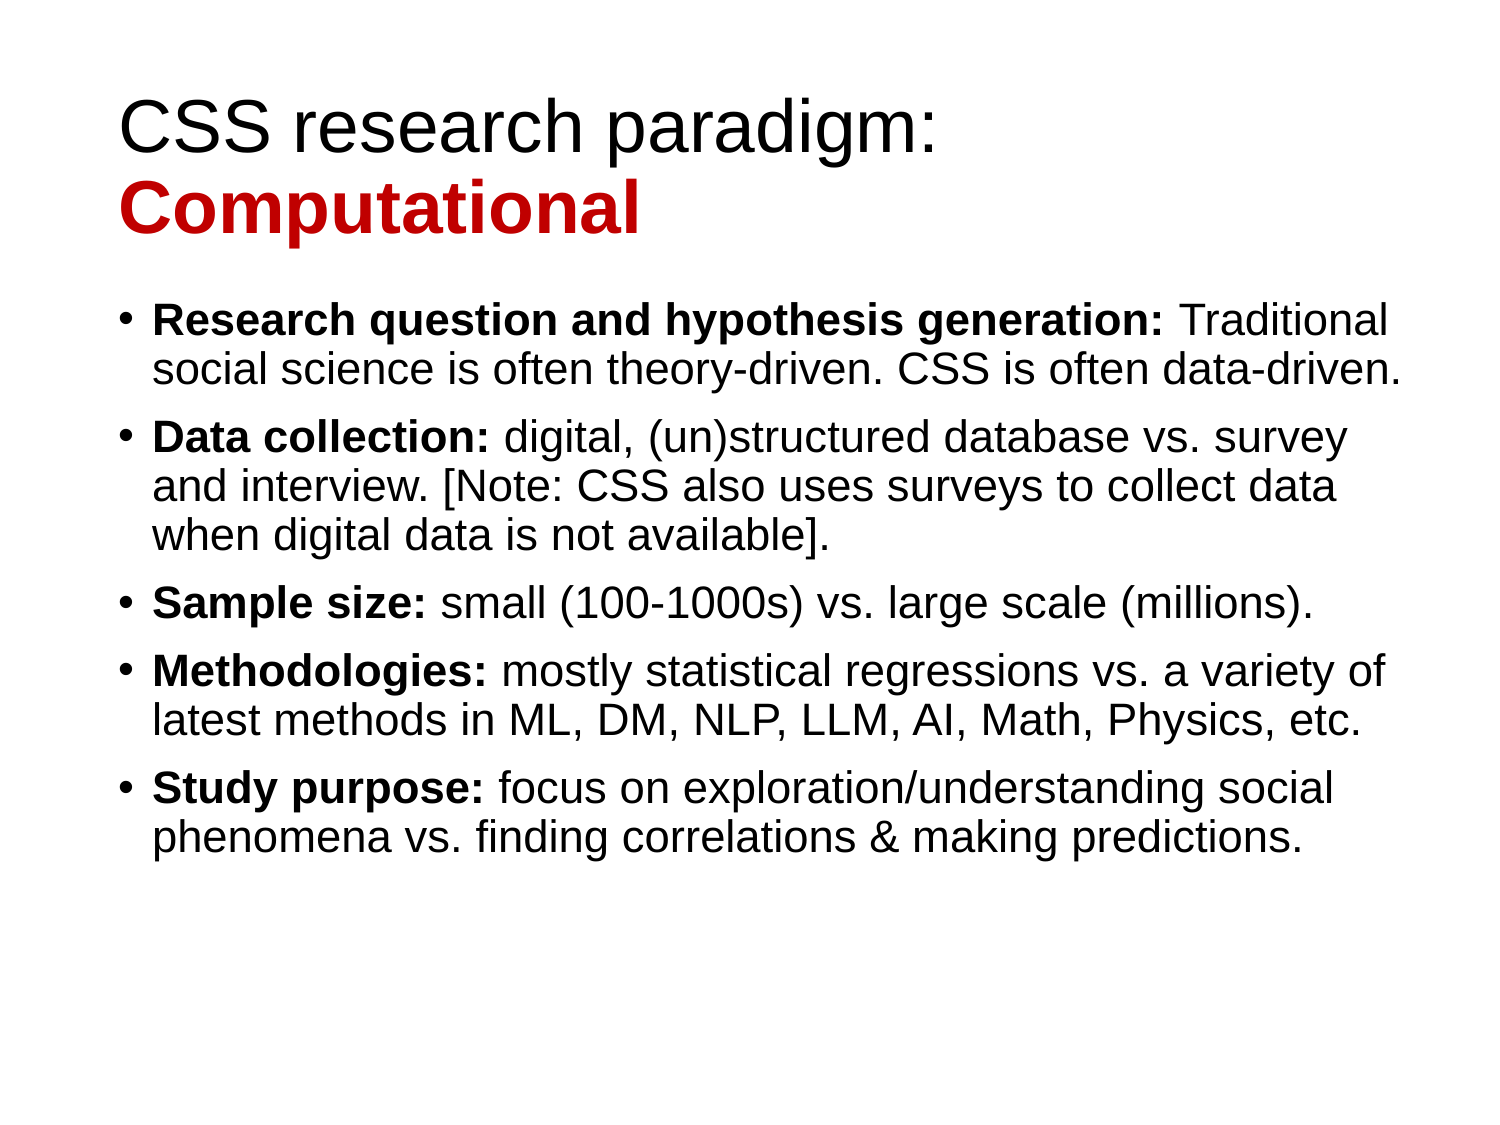

# CSS research paradigm: Computational
Research question and hypothesis generation: Traditional social science is often theory-driven. CSS is often data-driven.
Data collection: digital, (un)structured database vs. survey and interview. [Note: CSS also uses surveys to collect data when digital data is not available].
Sample size: small (100-1000s) vs. large scale (millions).
Methodologies: mostly statistical regressions vs. a variety of latest methods in ML, DM, NLP, LLM, AI, Math, Physics, etc.
Study purpose: focus on exploration/understanding social phenomena vs. finding correlations & making predictions.